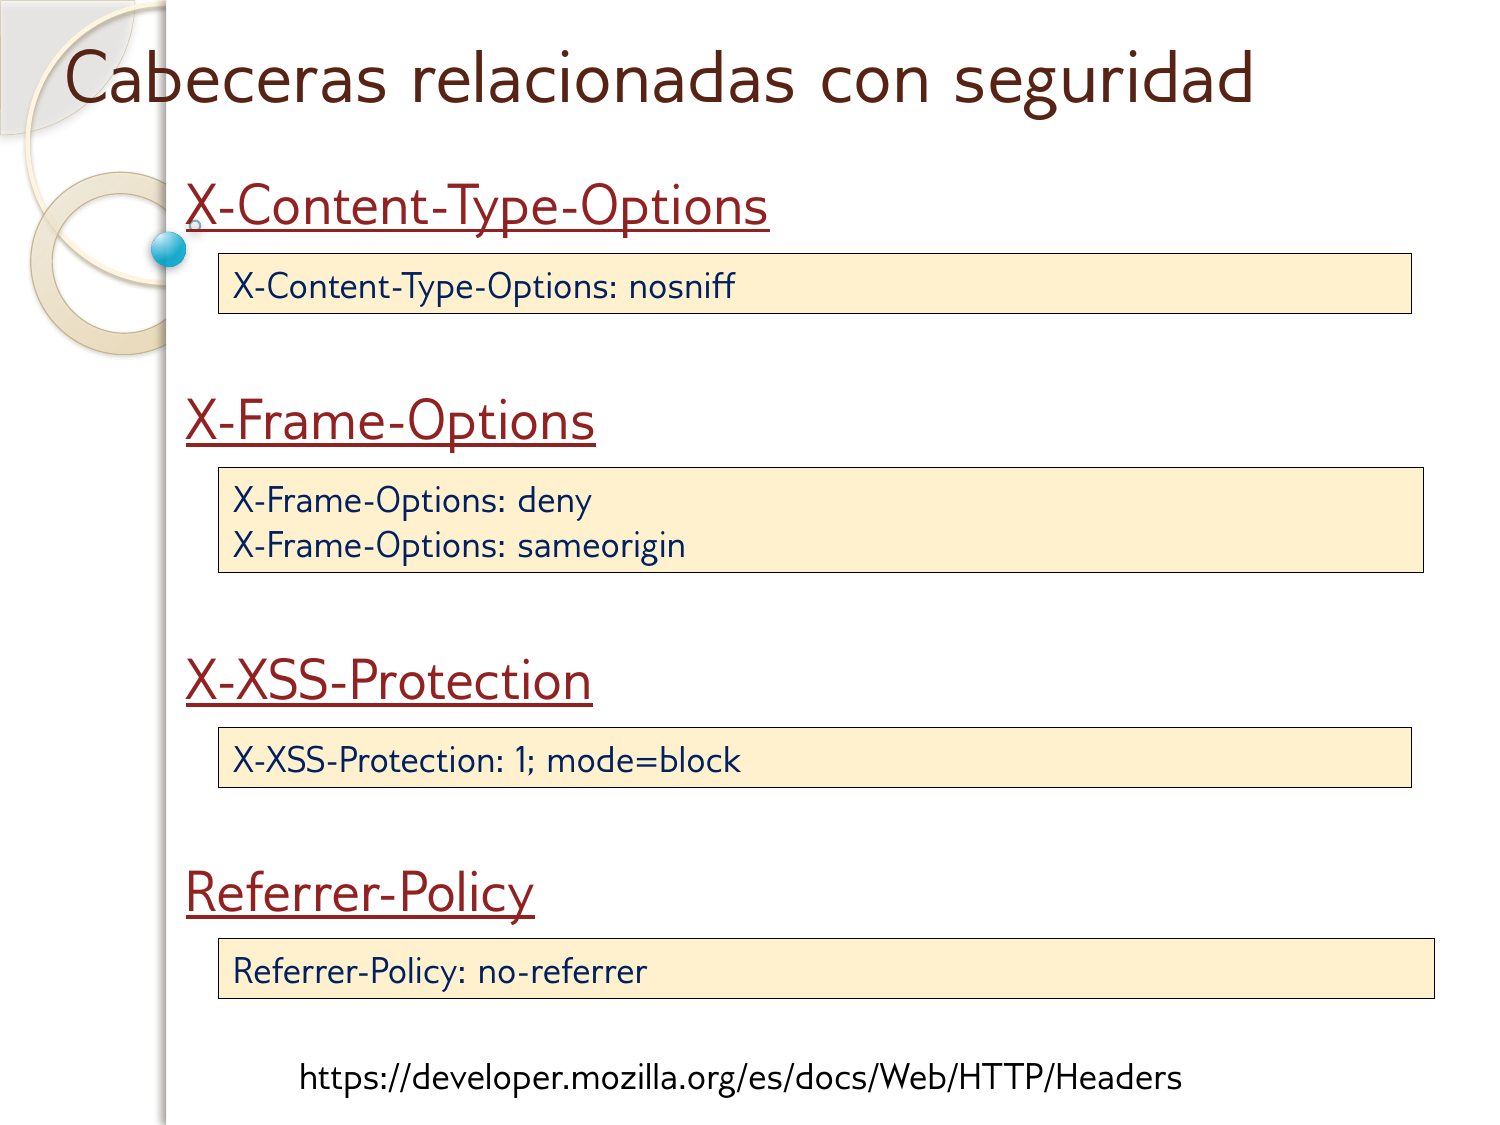

Cabeceras relacionadas con seguridad
X-Content-Type-Options
X-Content-Type-Options: nosniff
X-Frame-Options
X-Frame-Options: deny
X-Frame-Options: sameorigin
X-XSS-Protection
X-XSS-Protection: 1; mode=block
Referrer-Policy
Referrer-Policy: no-referrer
https://developer.mozilla.org/es/docs/Web/HTTP/Headers